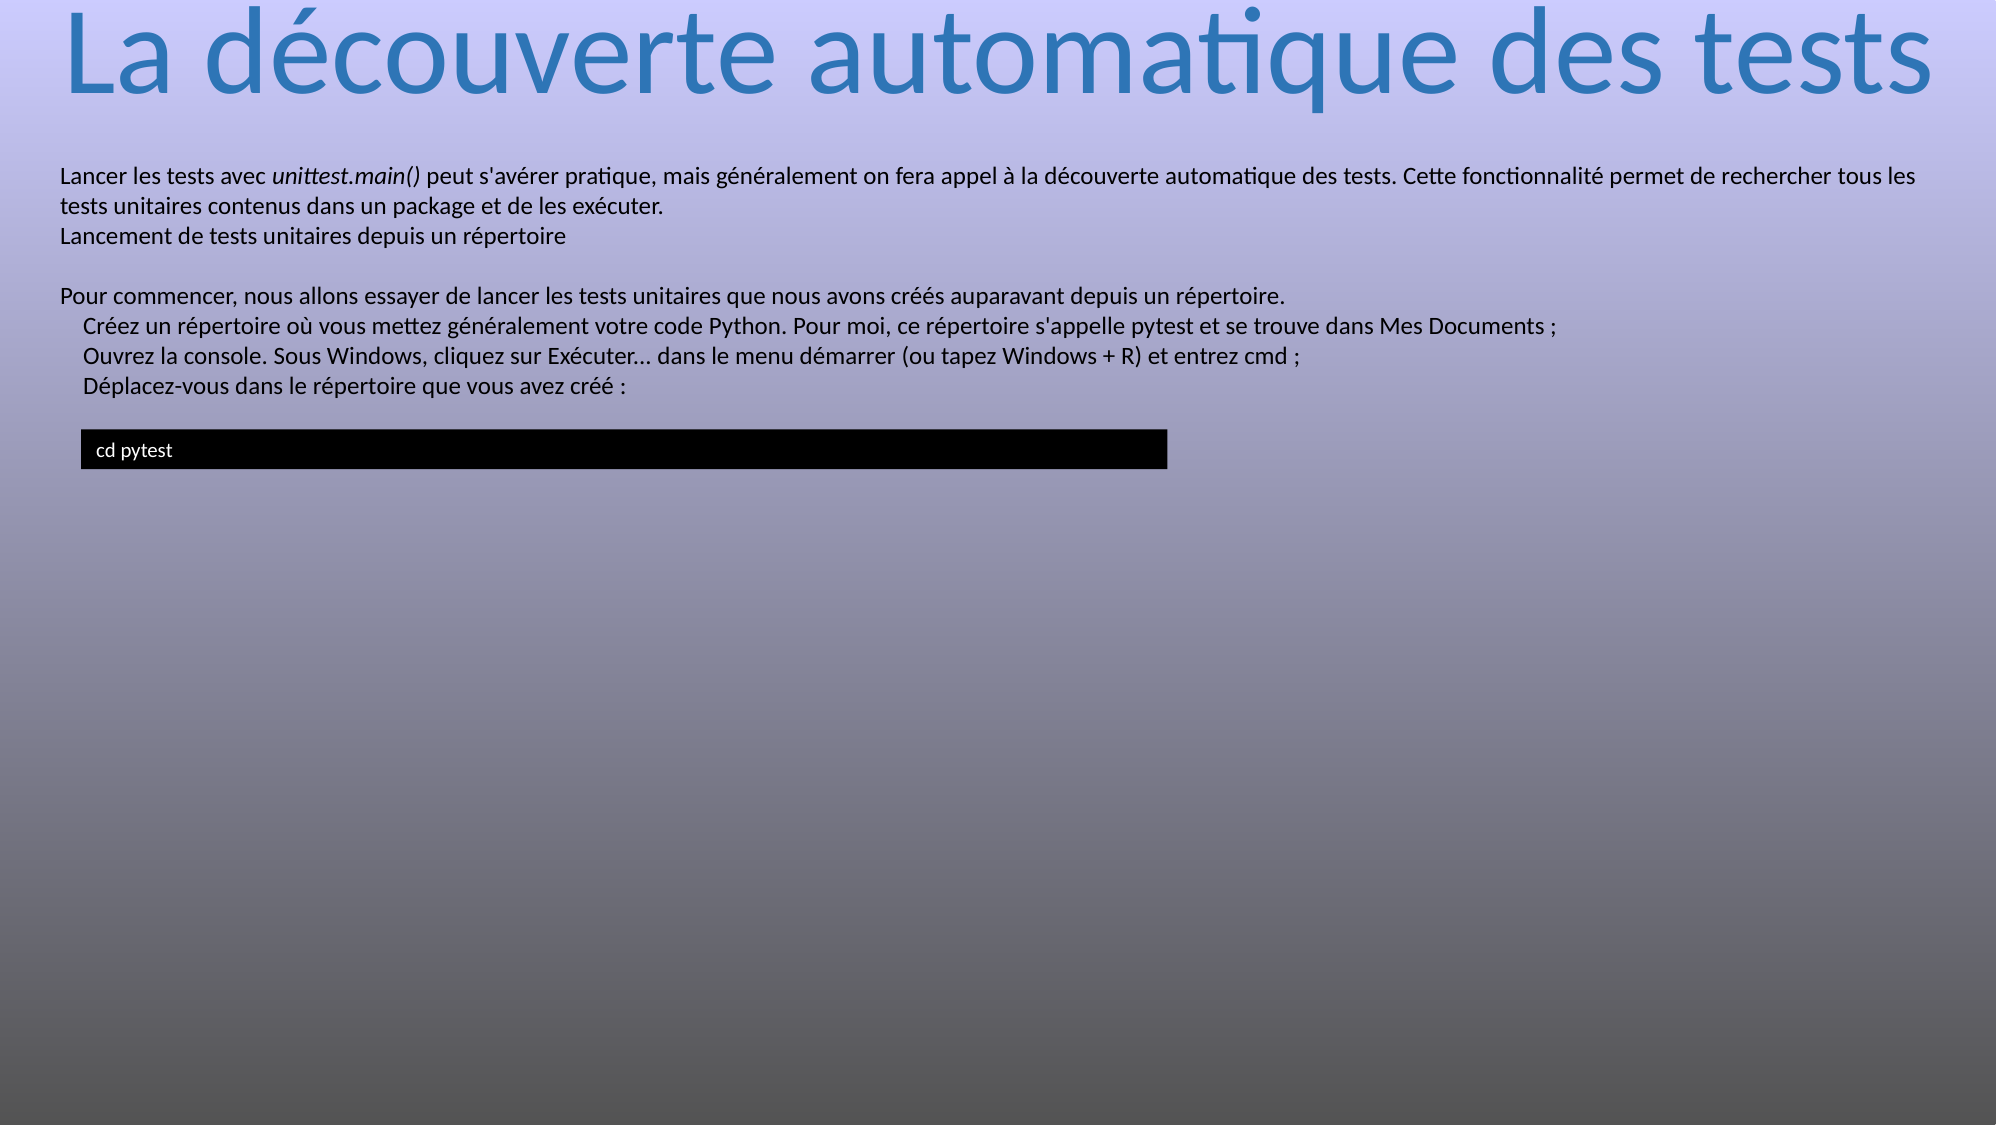

# La découverte automatique des tests

Lancer les tests avec unittest.main() peut s'avérer pratique, mais généralement on fera appel à la découverte automatique des tests. Cette fonctionnalité permet de rechercher tous les tests unitaires contenus dans un package et de les exécuter.
Lancement de tests unitaires depuis un répertoire

Pour commencer, nous allons essayer de lancer les tests unitaires que nous avons créés auparavant depuis un répertoire.
    Créez un répertoire où vous mettez généralement votre code Python. Pour moi, ce répertoire s'appelle pytest et se trouve dans Mes Documents ;
    Ouvrez la console. Sous Windows, cliquez sur Exécuter... dans le menu démarrer (ou tapez Windows + R) et entrez cmd ;
    Déplacez-vous dans le répertoire que vous avez créé :
cd pytest

641